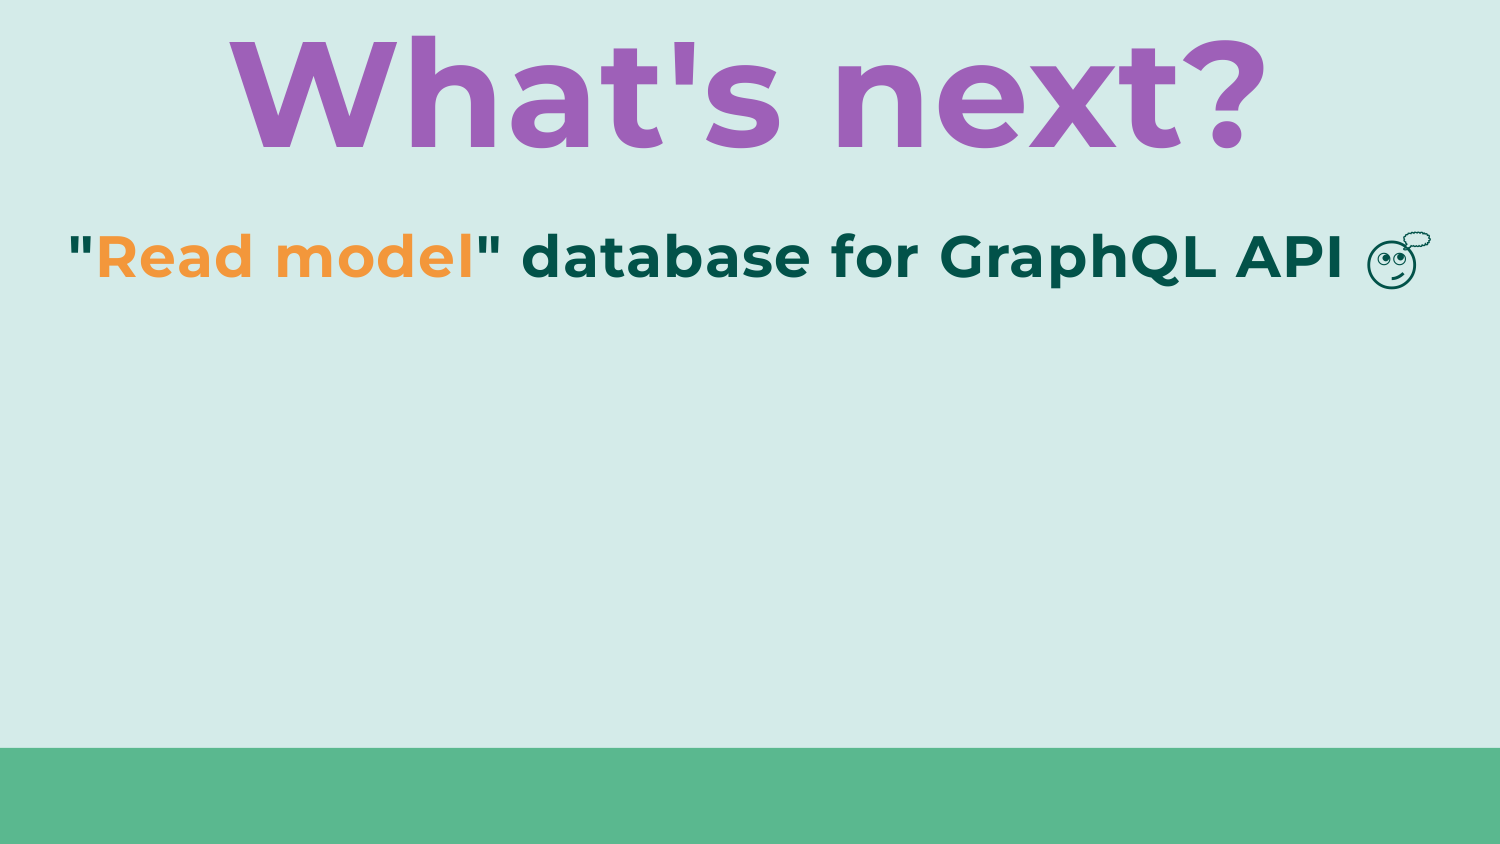

# What's next?
"Read model" database for GraphQL API 🤔